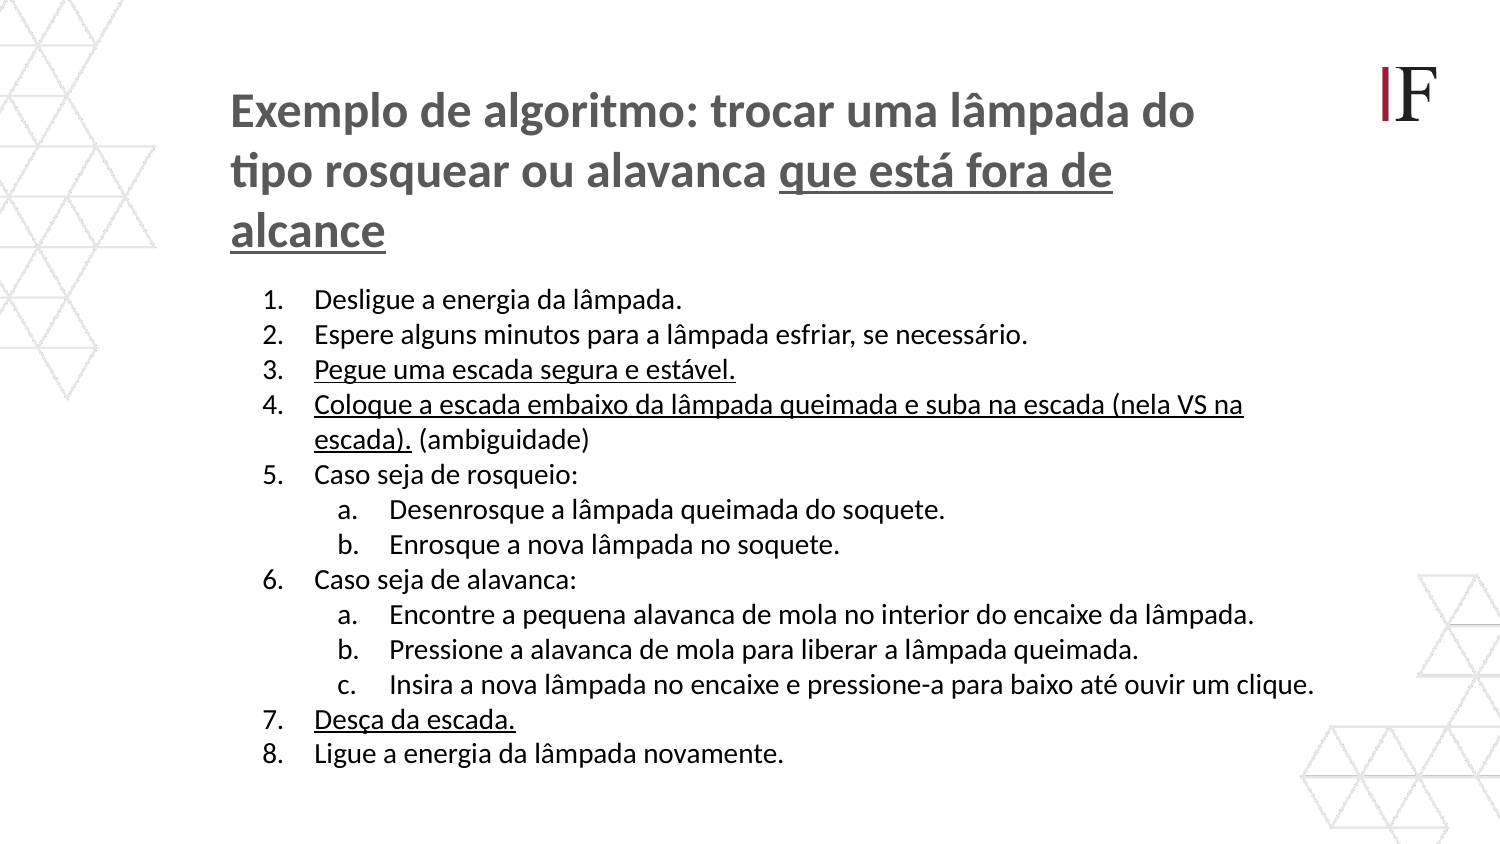

Exemplo de algoritmo: trocar uma lâmpada do tipo rosquear ou alavanca que está fora de alcance

Desligue a energia da lâmpada.
Espere alguns minutos para a lâmpada esfriar, se necessário.
Pegue uma escada segura e estável.
Coloque a escada embaixo da lâmpada queimada e suba na escada (nela VS na escada). (ambiguidade)
Caso seja de rosqueio:
Desenrosque a lâmpada queimada do soquete.
Enrosque a nova lâmpada no soquete.
Caso seja de alavanca:
Encontre a pequena alavanca de mola no interior do encaixe da lâmpada.
Pressione a alavanca de mola para liberar a lâmpada queimada.
Insira a nova lâmpada no encaixe e pressione-a para baixo até ouvir um clique.
Desça da escada.
Ligue a energia da lâmpada novamente.